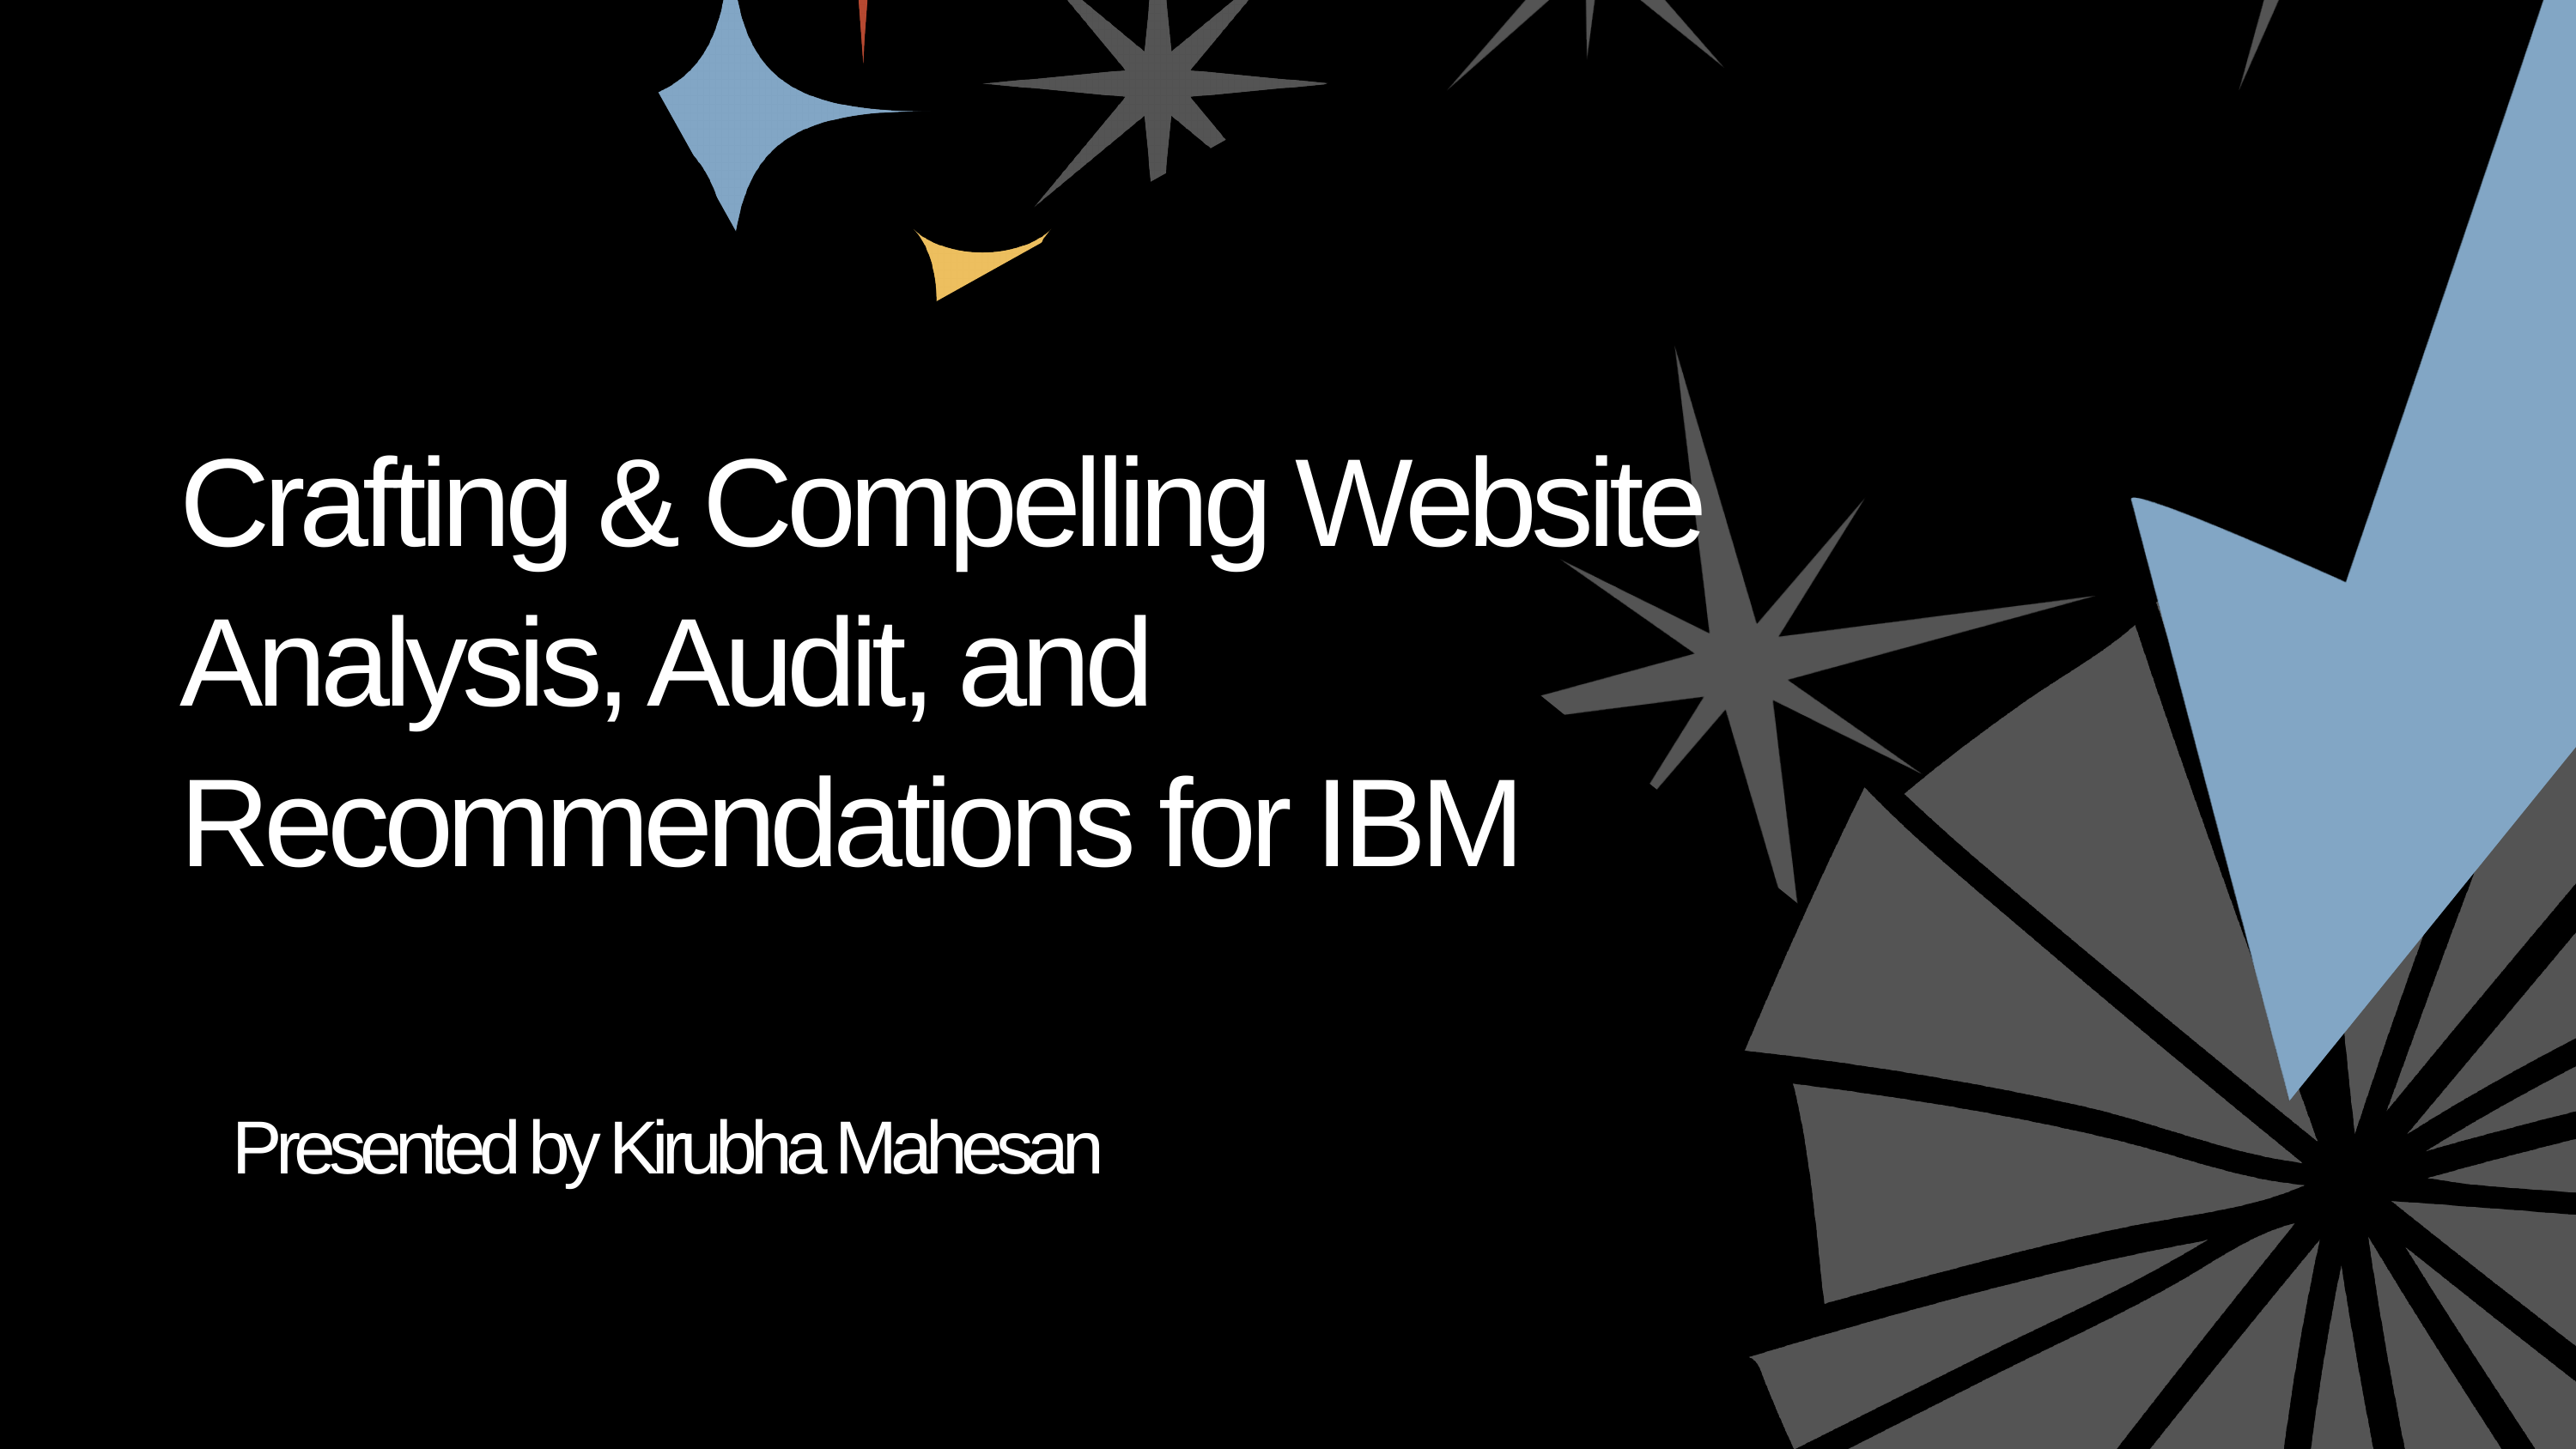

Crafting & Compelling Website Analysis, Audit, and Recommendations for IBM

Presented by Kirubha Mahesan